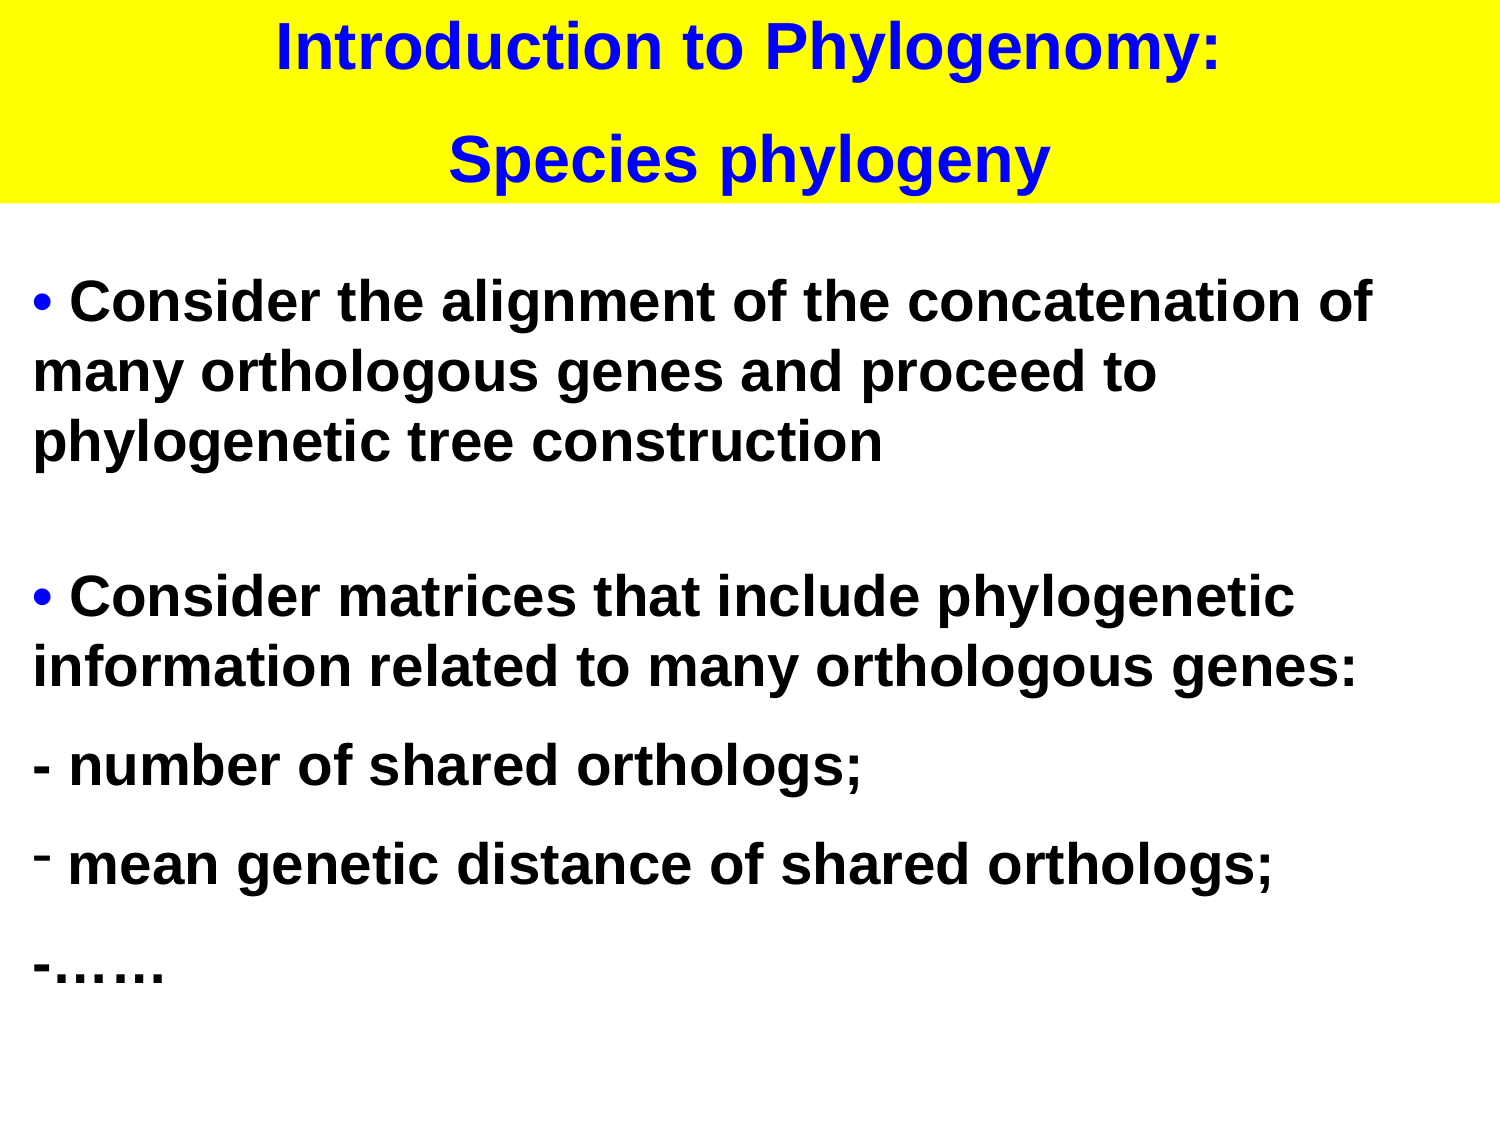

Introduction to Phylogenomy:
Species phylogeny
• Consider the alignment of the concatenation of many orthologous genes and proceed to phylogenetic tree construction
• Consider matrices that include phylogenetic information related to many orthologous genes:
- number of shared orthologs;
mean genetic distance of shared orthologs;
-……